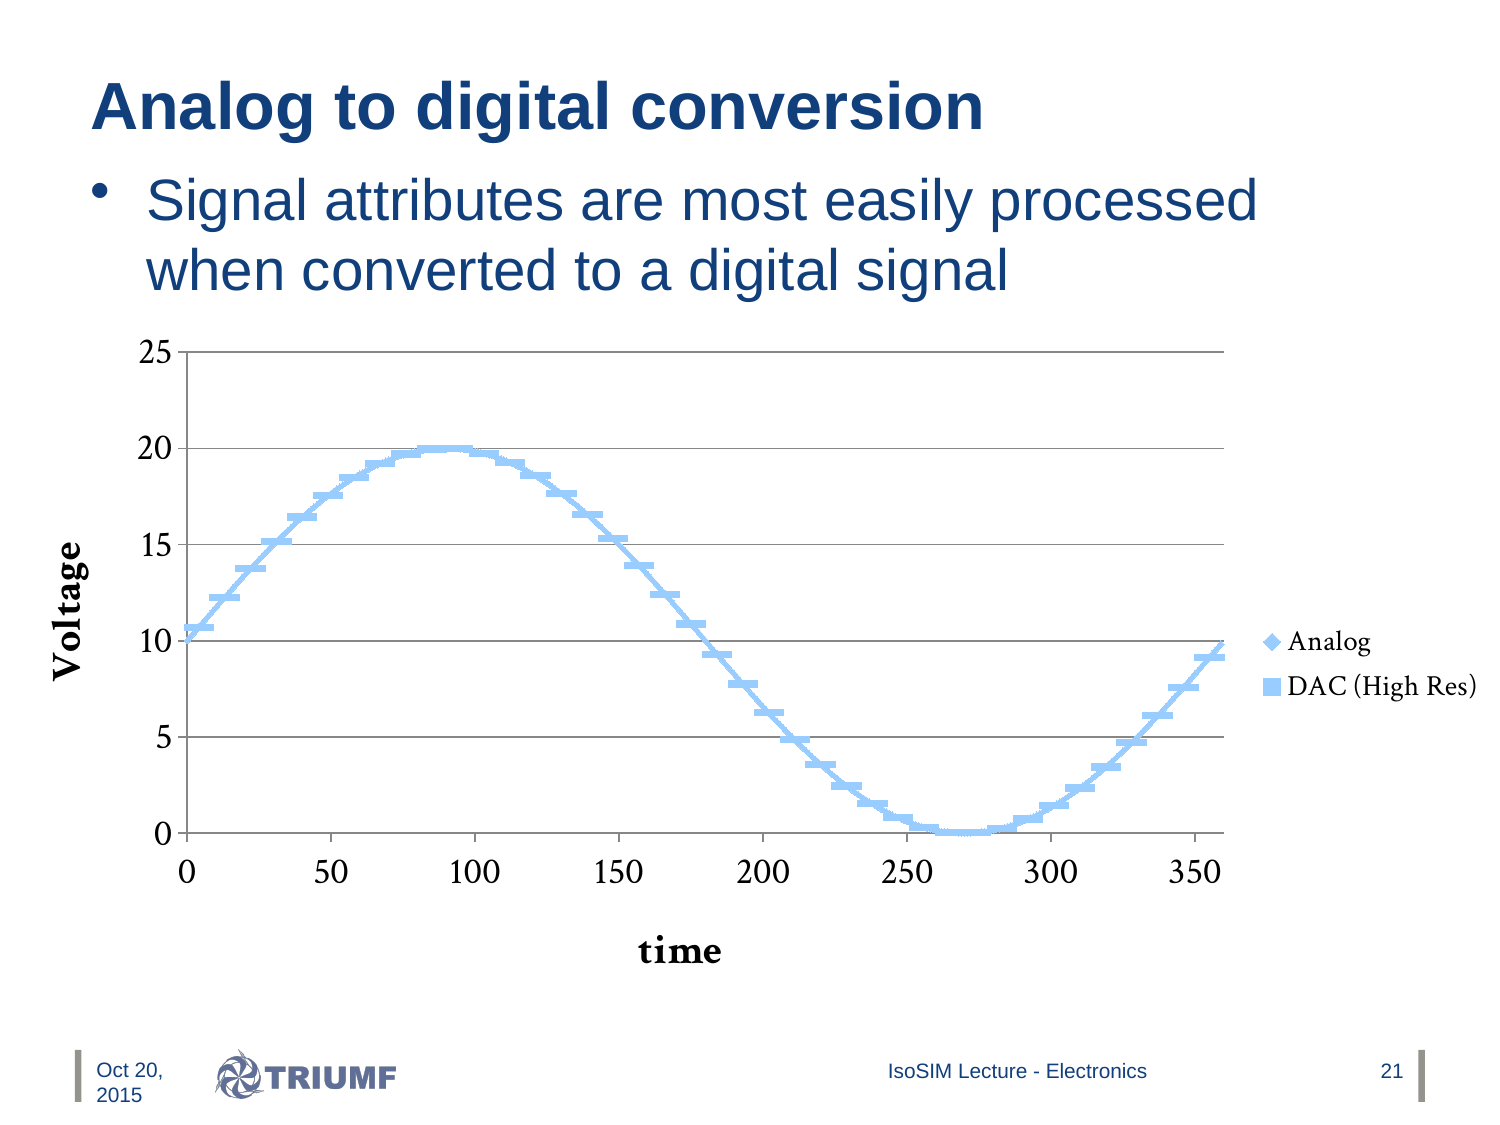

# Analog to digital conversion
Signal attributes are most easily processed when converted to a digital signal

### Chart

| Category | Analog | DAC (High Res) |
|---|---|---|
Oct 20, 2015
IsoSIM Lecture - Electronics
21